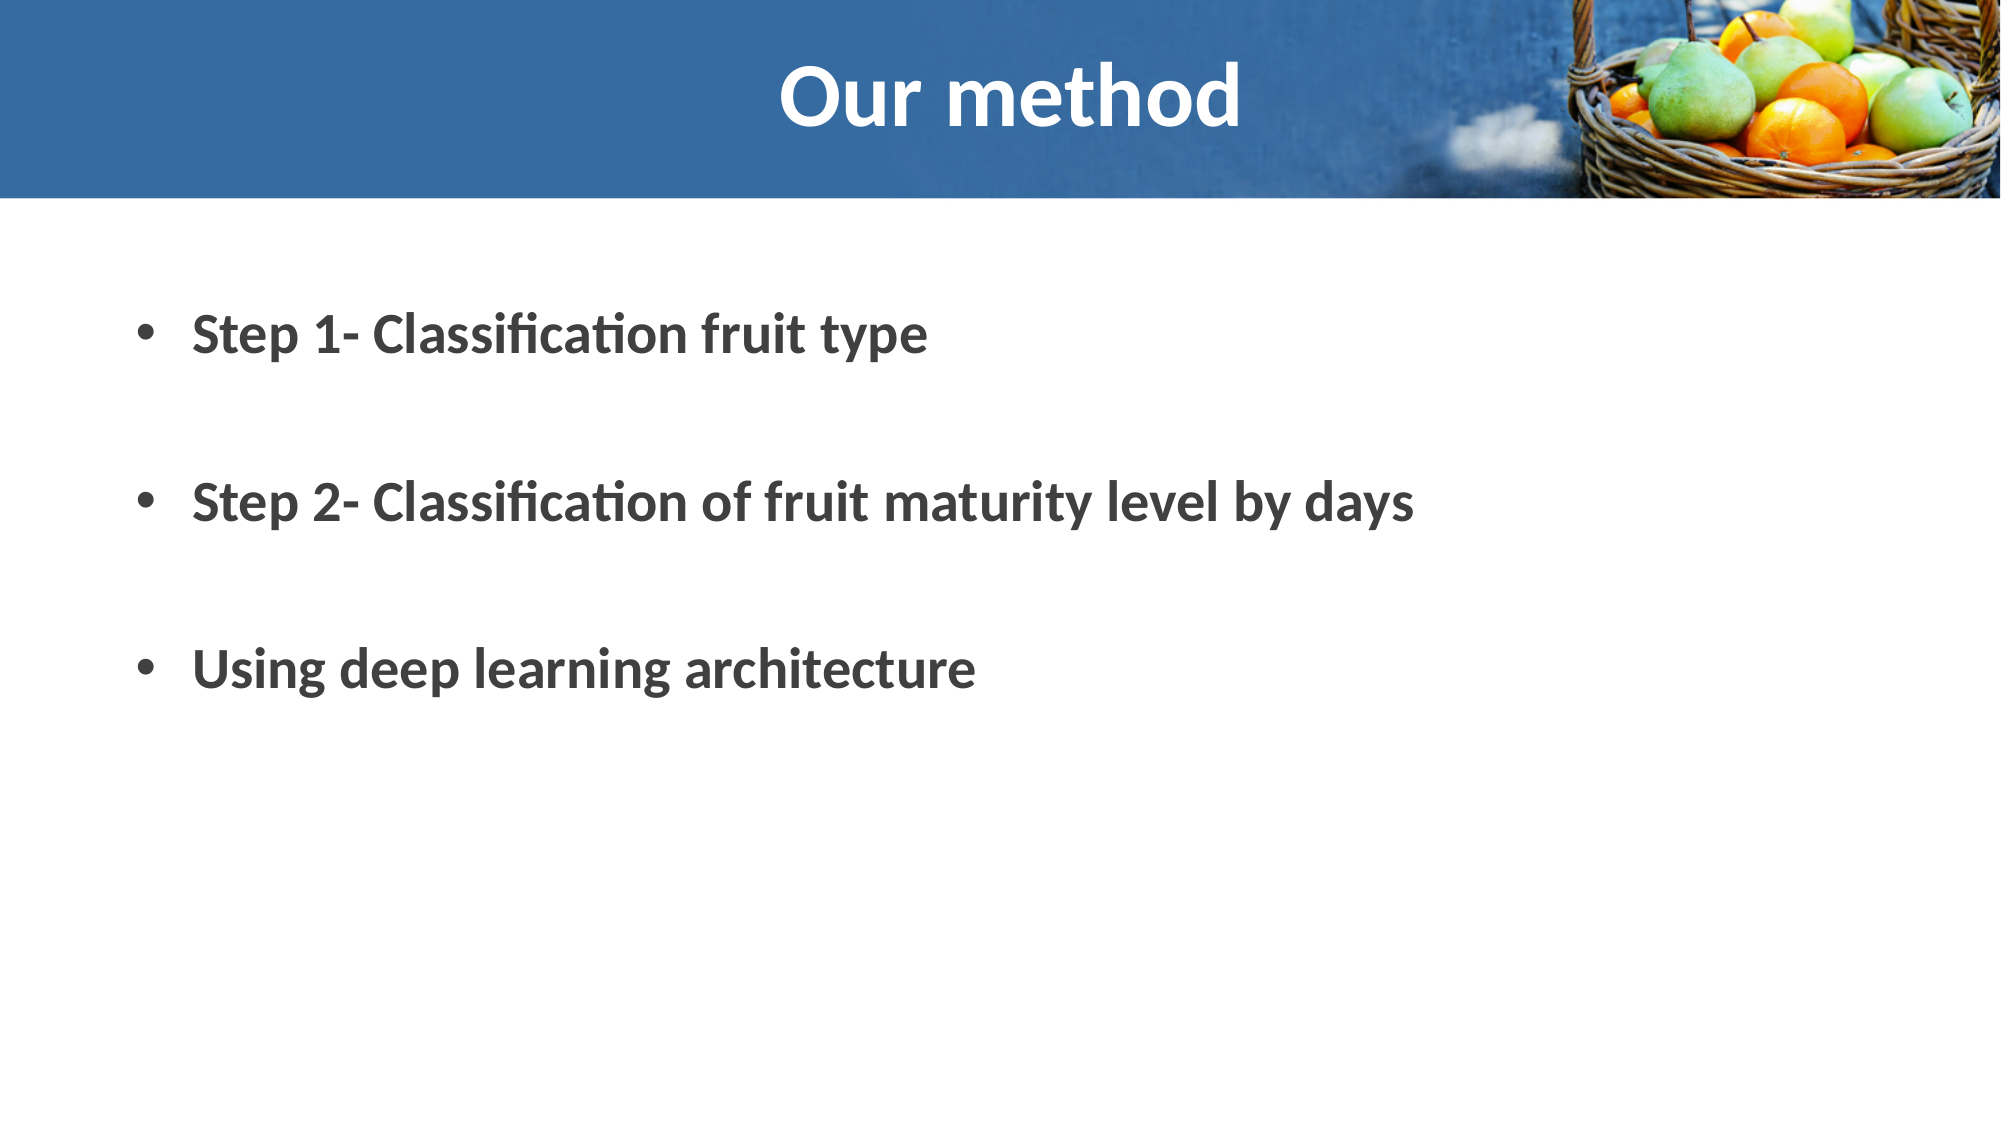

# Our method
Step 1- Classification fruit type

Step 2- Classification of fruit maturity level by days

Using deep learning architecture